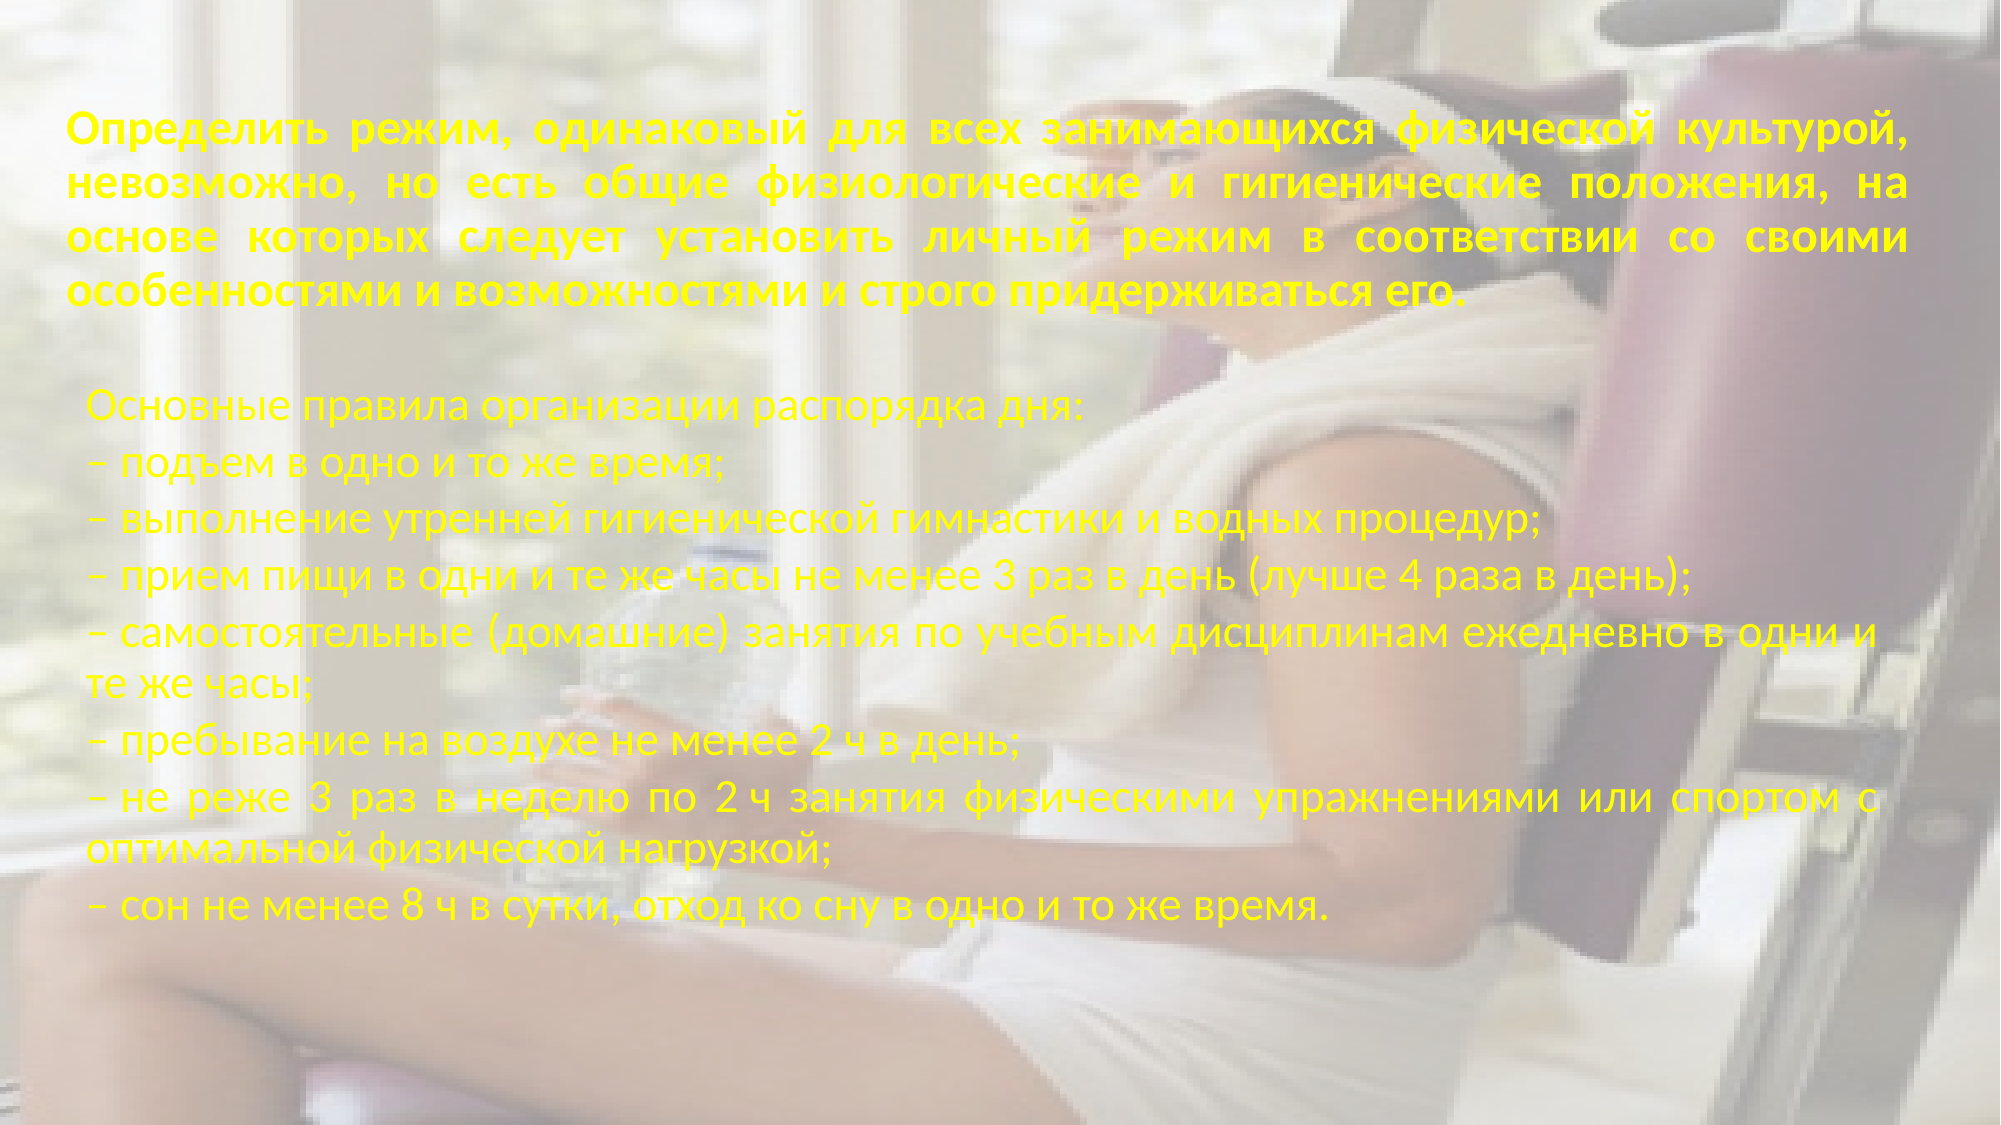

# Определить режим, одинаковый для всех занимающихся физической культурой, невозможно, но есть общие физиологические и гигиенические положения, на основе которых следует установить личный режим в соответствии со своими особенностями и возможностями и строго придерживаться его.
Основные правила организации распорядка дня:
– подъем в одно и то же время;
– выполнение утренней гигиенической гимнастики и водных процедур;
– прием пищи в одни и те же часы не менее 3 раз в день (лучше 4 раза в день);
– самостоятельные (домашние) занятия по учебным дисциплинам ежедневно в одни и те же часы;
– пребывание на воздухе не менее 2 ч в день;
– не реже 3 раз в неделю по 2 ч занятия физическими упражнениями или спортом с оптимальной физической нагрузкой;
– сон не менее 8 ч в сутки, отход ко сну в одно и то же время.